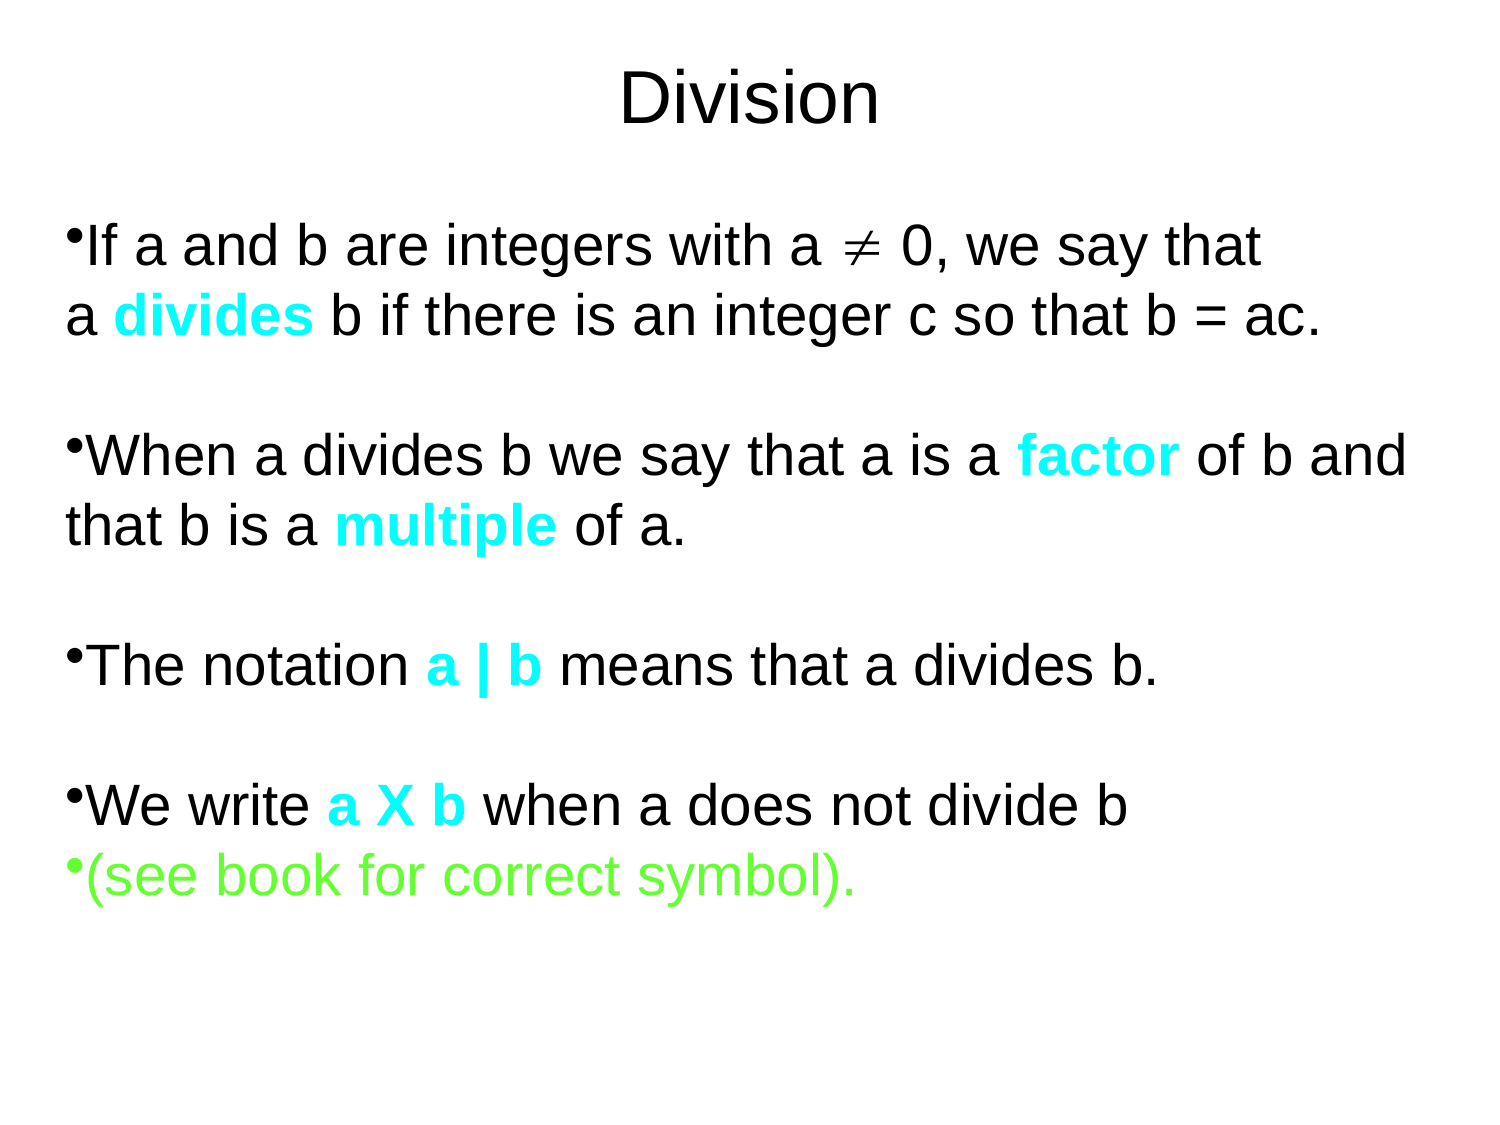

# Division
If a and b are integers with a ≠ 0, we say that
a divides b if there is an integer c so that b = ac.

When a divides b we say that a is a factor of b and that b is a multiple of a.

The notation a | b means that a divides b.

We write a X b when a does not divide b
(see book for correct symbol).